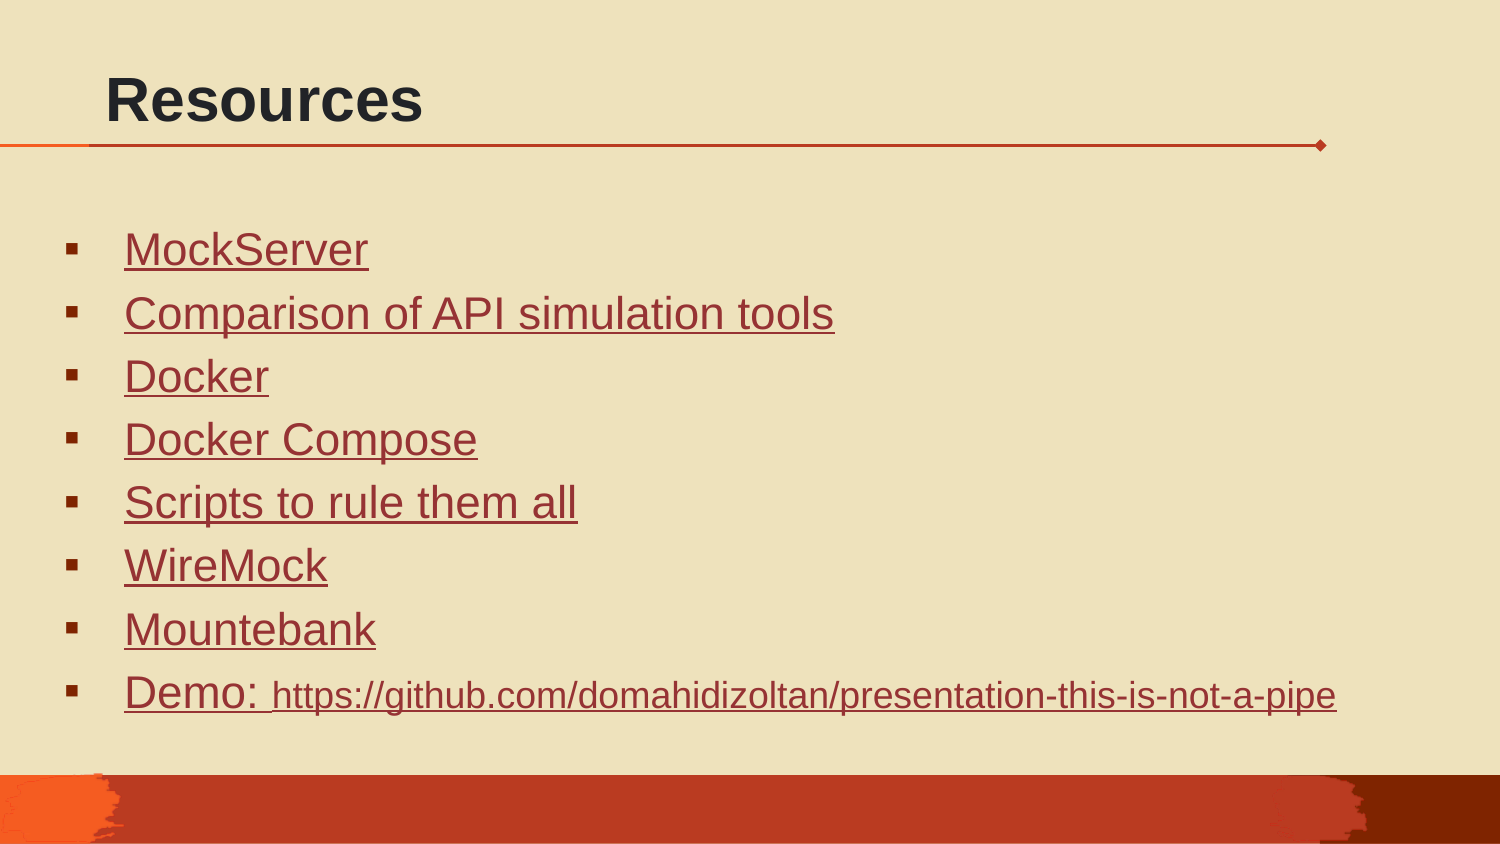

# Resources
MockServer
Comparison of API simulation tools
Docker
Docker Compose
Scripts to rule them all
WireMock
Mountebank
Demo: https://github.com/domahidizoltan/presentation-this-is-not-a-pipe